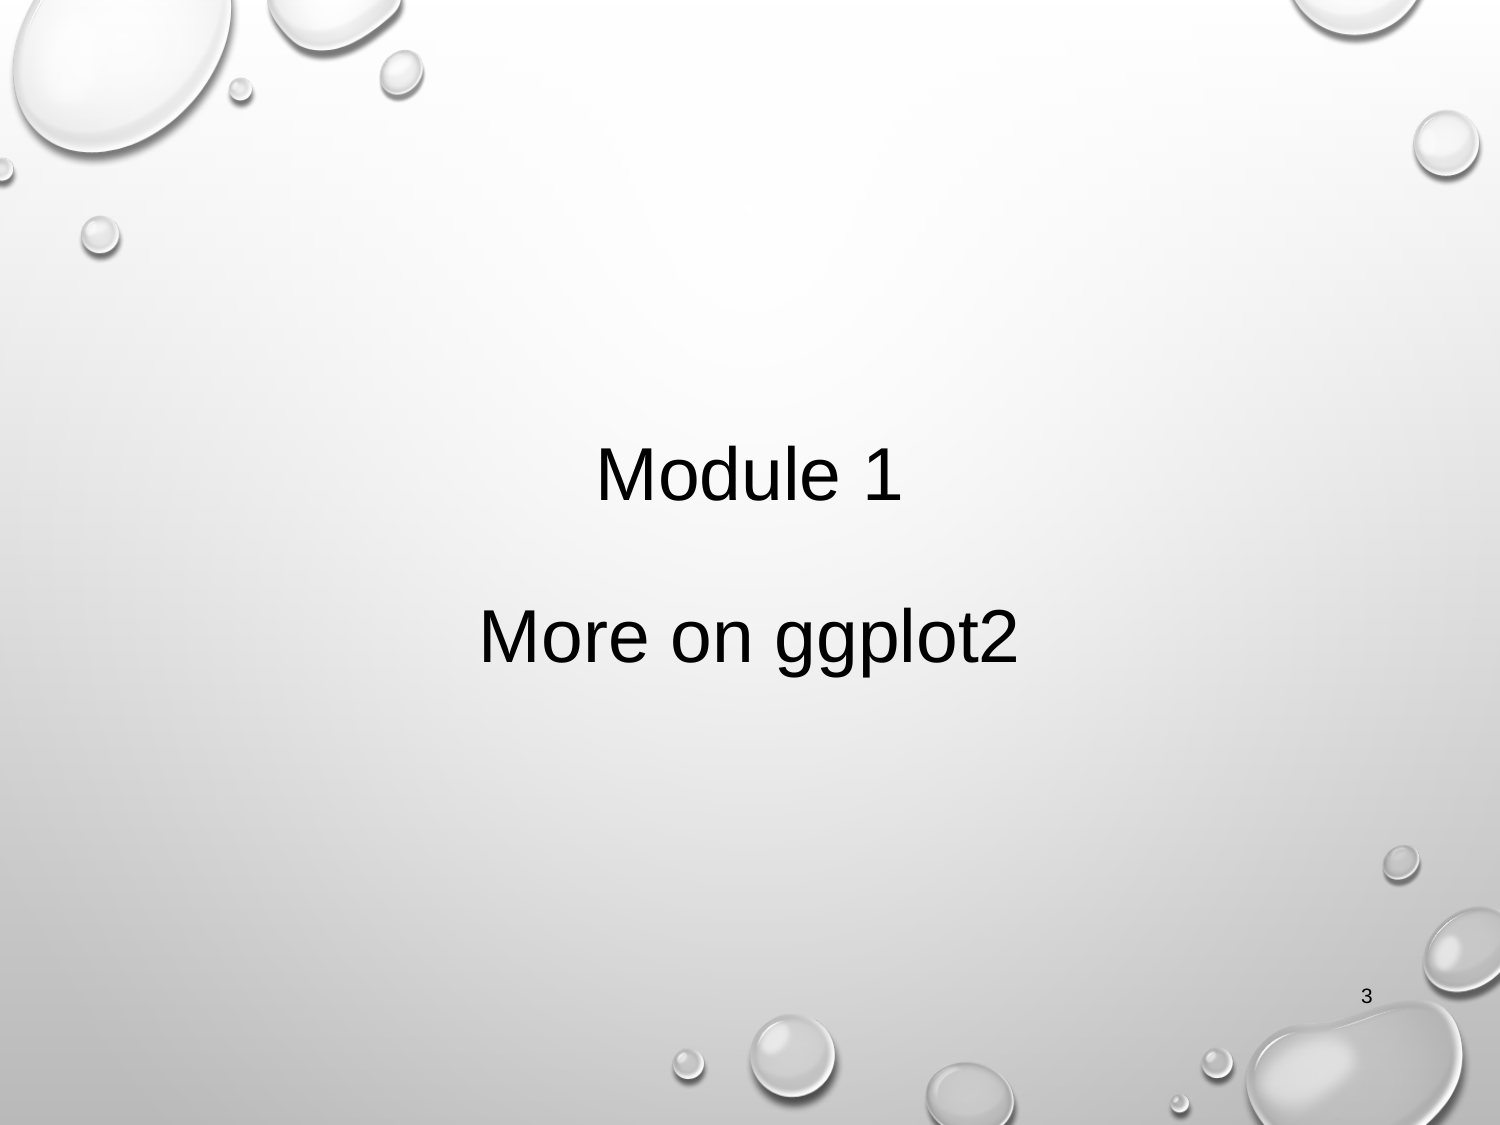

# Module 1 More on ggplot2
3